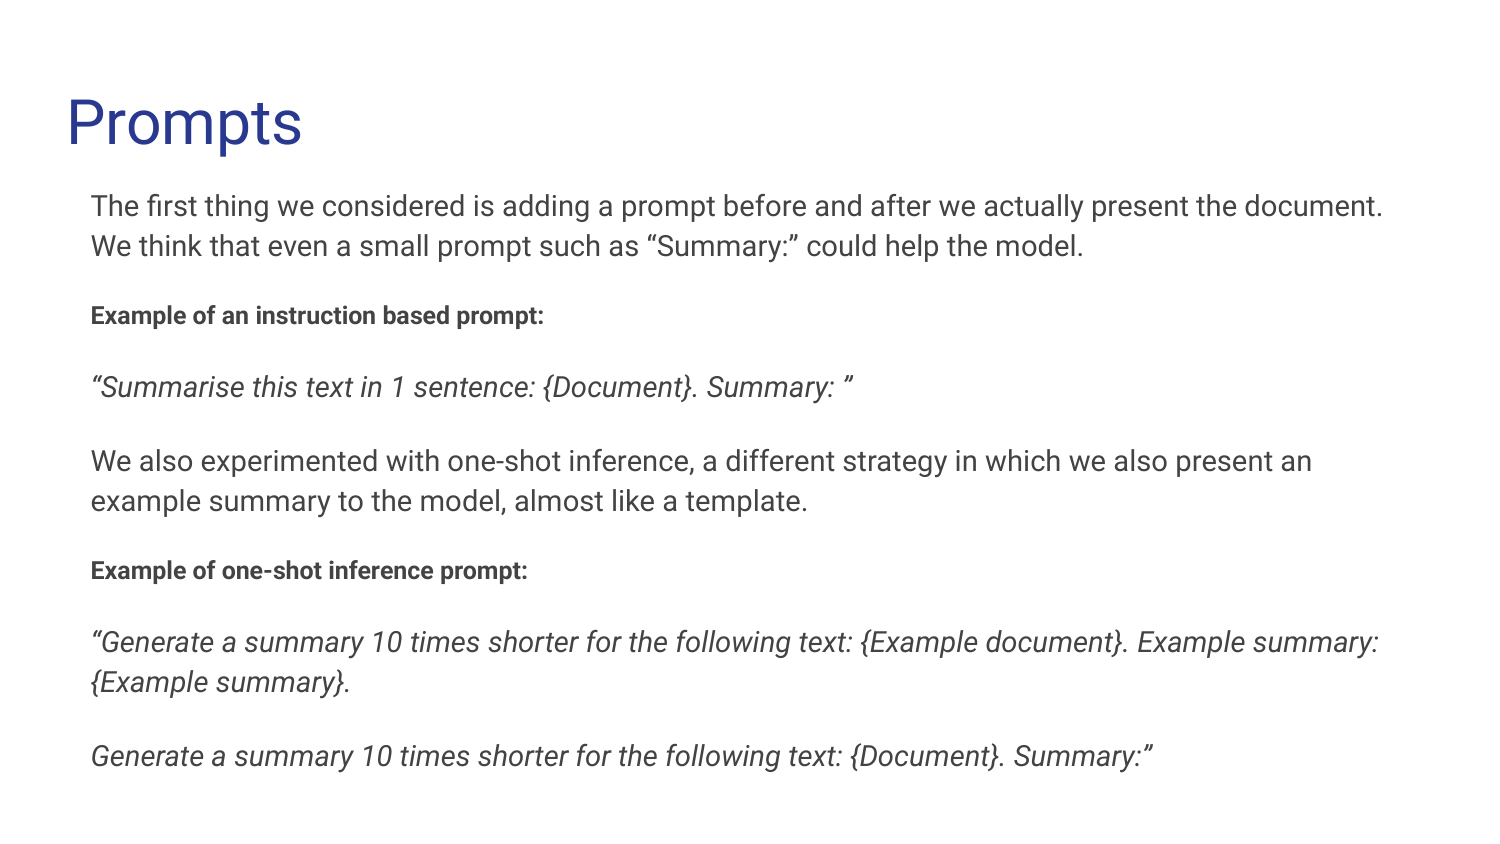

# Prompts
The first thing we considered is adding a prompt before and after we actually present the document. We think that even a small prompt such as “Summary:” could help the model.
Example of an instruction based prompt:
“Summarise this text in 1 sentence: {Document}. Summary: ”
We also experimented with one-shot inference, a different strategy in which we also present an example summary to the model, almost like a template.
Example of one-shot inference prompt:
“Generate a summary 10 times shorter for the following text: {Example document}. Example summary: {Example summary}.
Generate a summary 10 times shorter for the following text: {Document}. Summary:”